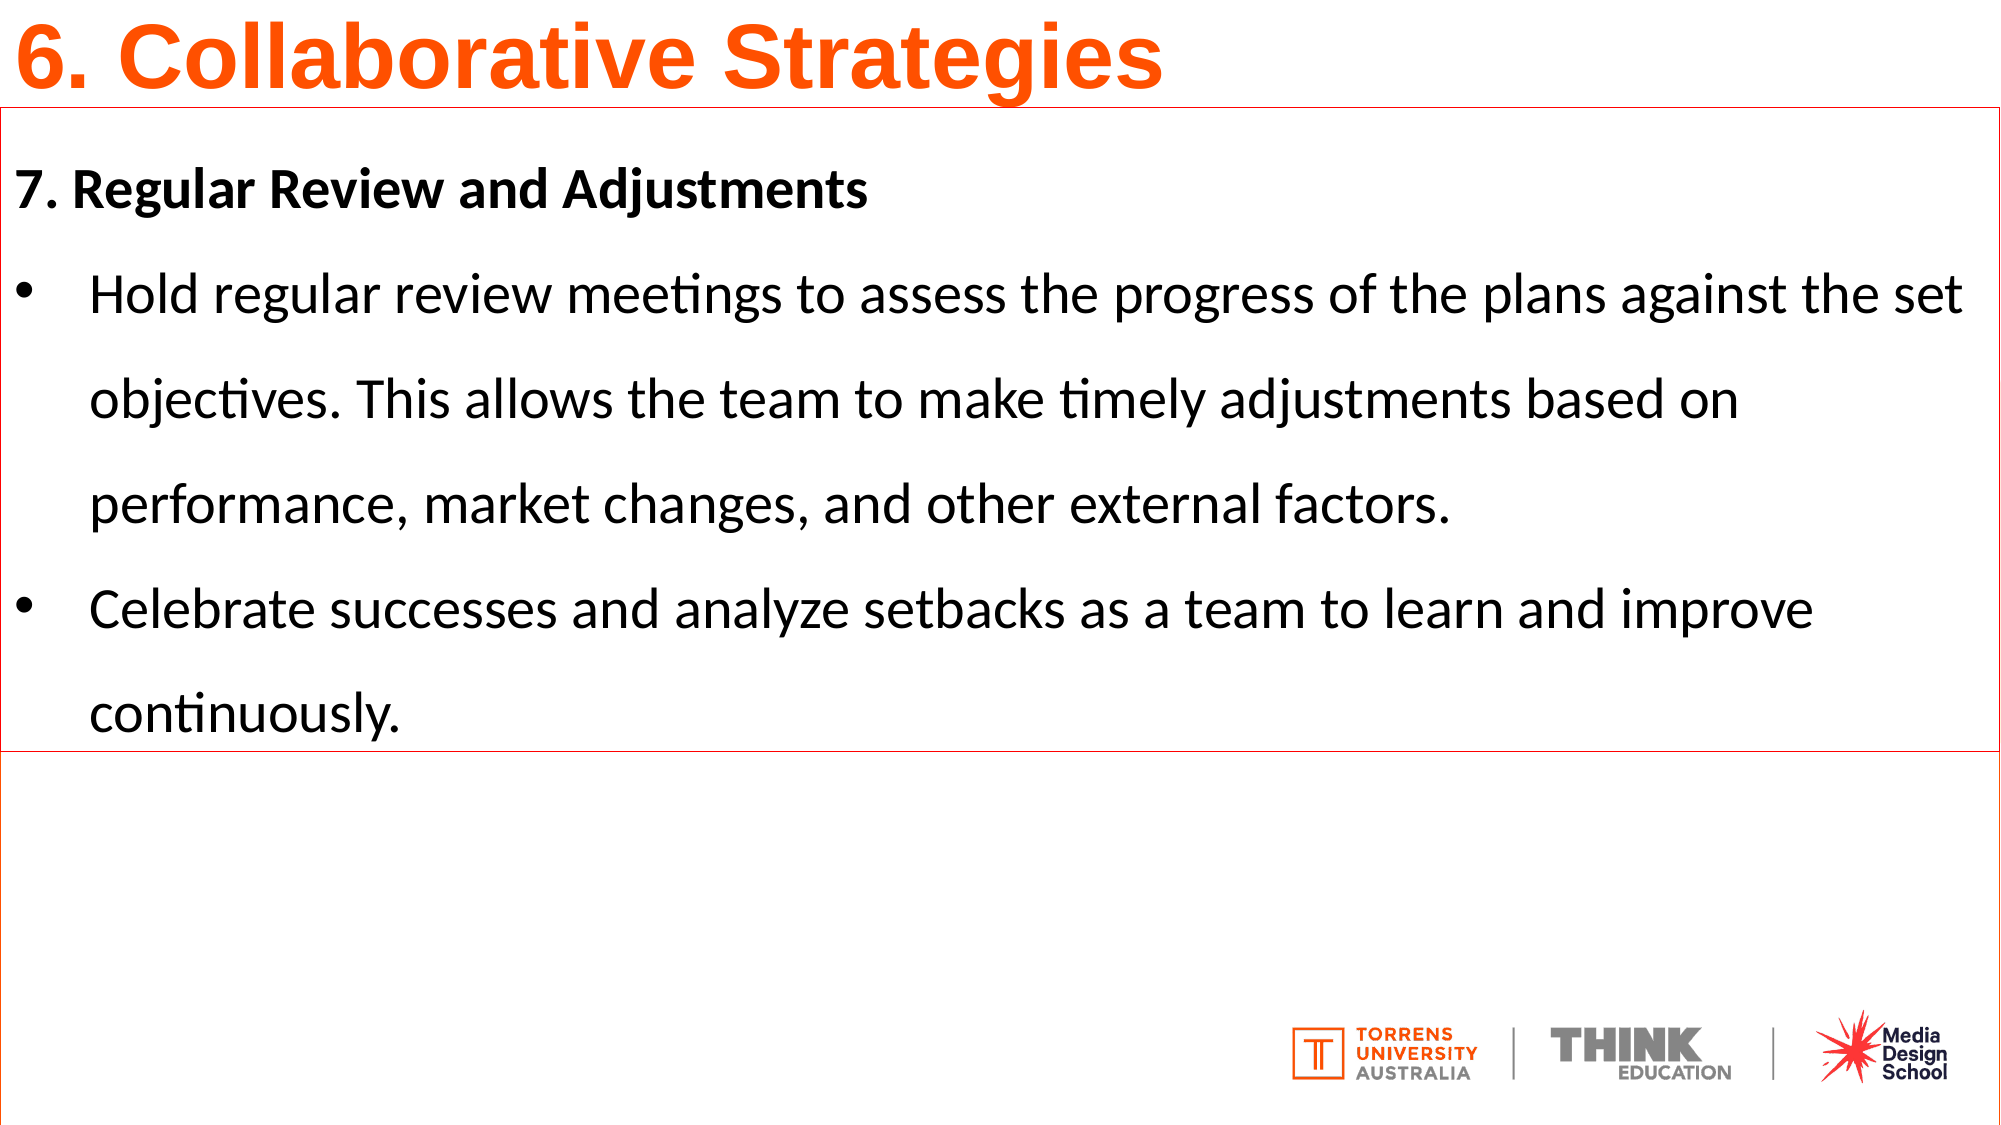

# 6. Collaborative Strategies

7. Regular Review and Adjustments
Hold regular review meetings to assess the progress of the plans against the set objectives. This allows the team to make timely adjustments based on performance, market changes, and other external factors.
Celebrate successes and analyze setbacks as a team to learn and improve continuously.